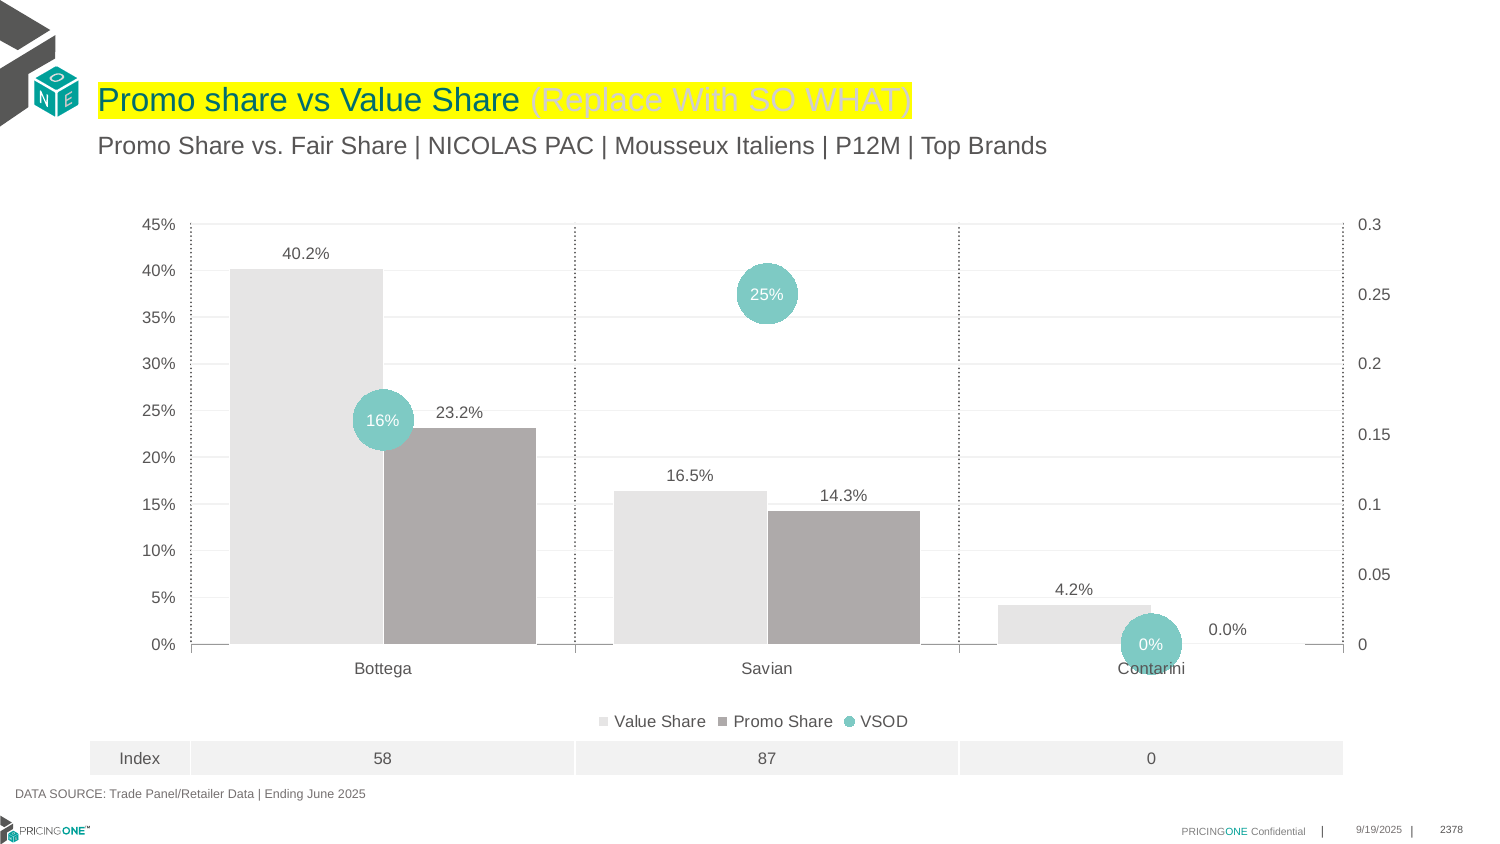

# Promo share vs Value Share (Replace With SO WHAT)
Promo Share vs. Fair Share | NICOLAS PAC | Mousseux Italiens | P12M | Top Brands

### Chart

| Category | Value Share | Promo Share | VSOD |
|---|---|---|---|
| Bottega | 0.4020676266973438 | 0.23228577796689157 | 0.16 |
| Savian | 0.16465519012305102 | 0.14258505055417098 | 0.25 |
| Contarini | 0.042379670905318516 | 0.0 | 0.0 |
| Index | 58 | 87 | 0 |
| --- | --- | --- | --- |
DATA SOURCE: Trade Panel/Retailer Data | Ending June 2025

9/19/2025
2378